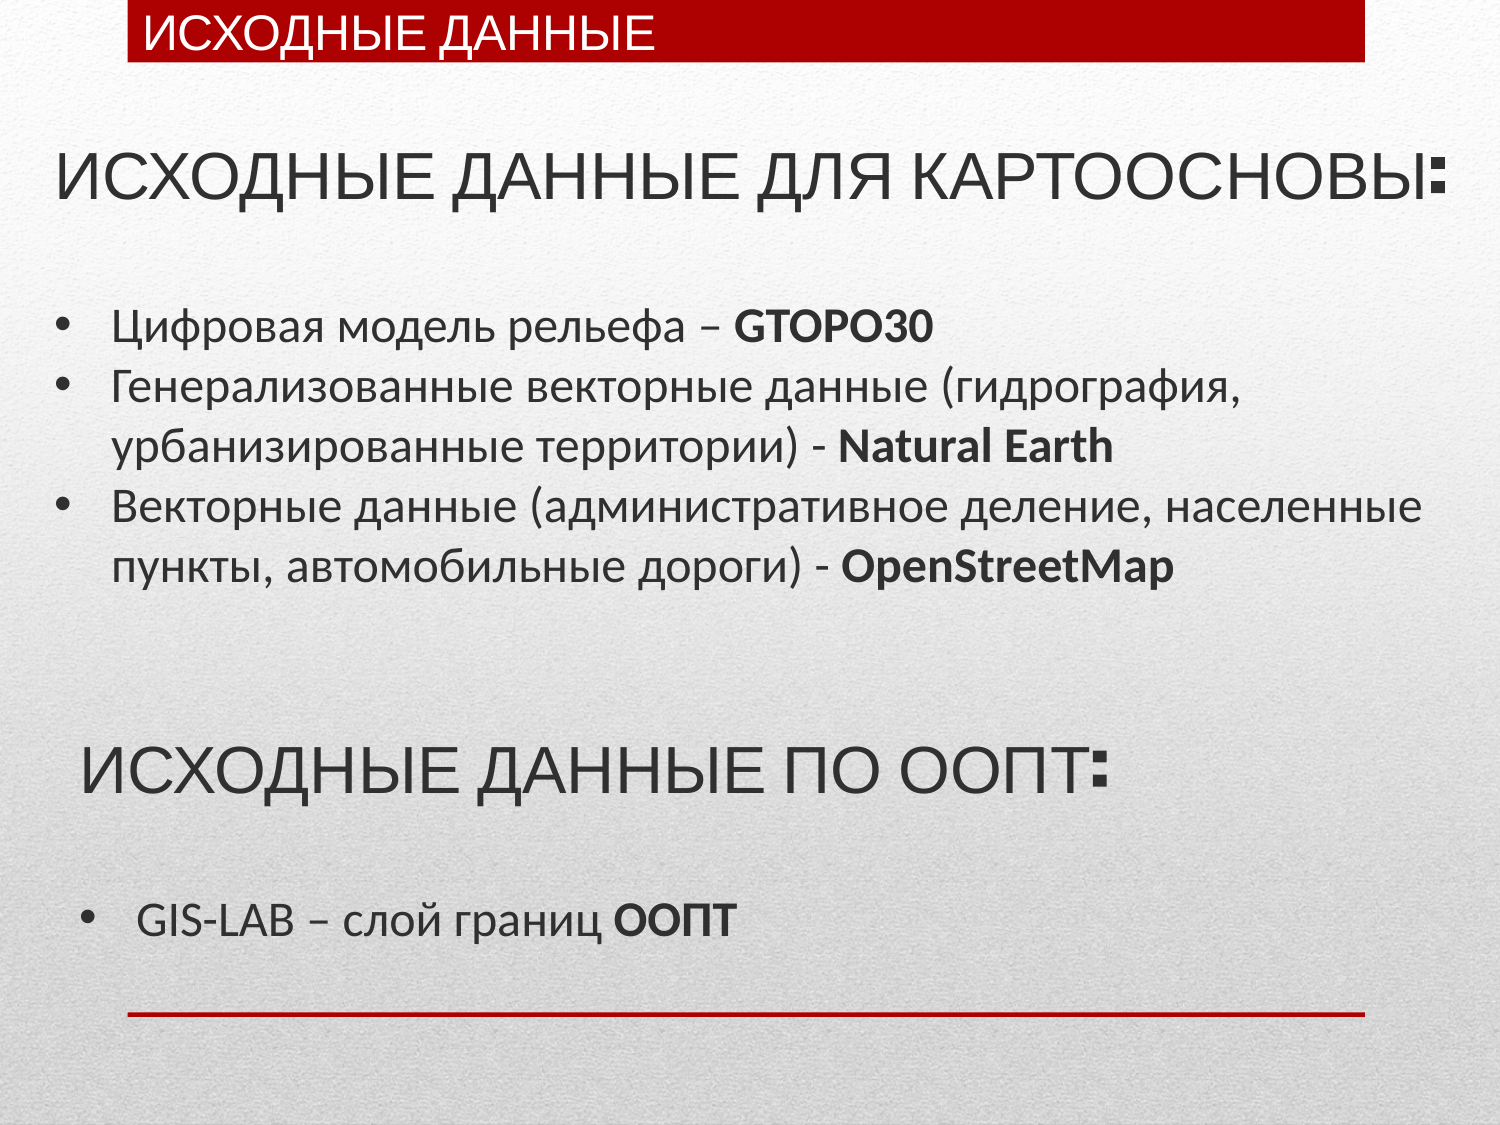

# ИСХОДНЫЕ ДАННЫЕ
ИСХОДНЫЕ ДАННЫЕ ДЛЯ КАРТООСНОВЫ:

Цифровая модель рельефа – GTOPO30
Генерализованные векторные данные (гидрография, урбанизированные территории) - Natural Earth
Векторные данные (административное деление, населенные пункты, автомобильные дороги) - OpenStreetMap
ИСХОДНЫЕ ДАННЫЕ ПО ООПТ:

GIS-LAB – слой границ ООПТ